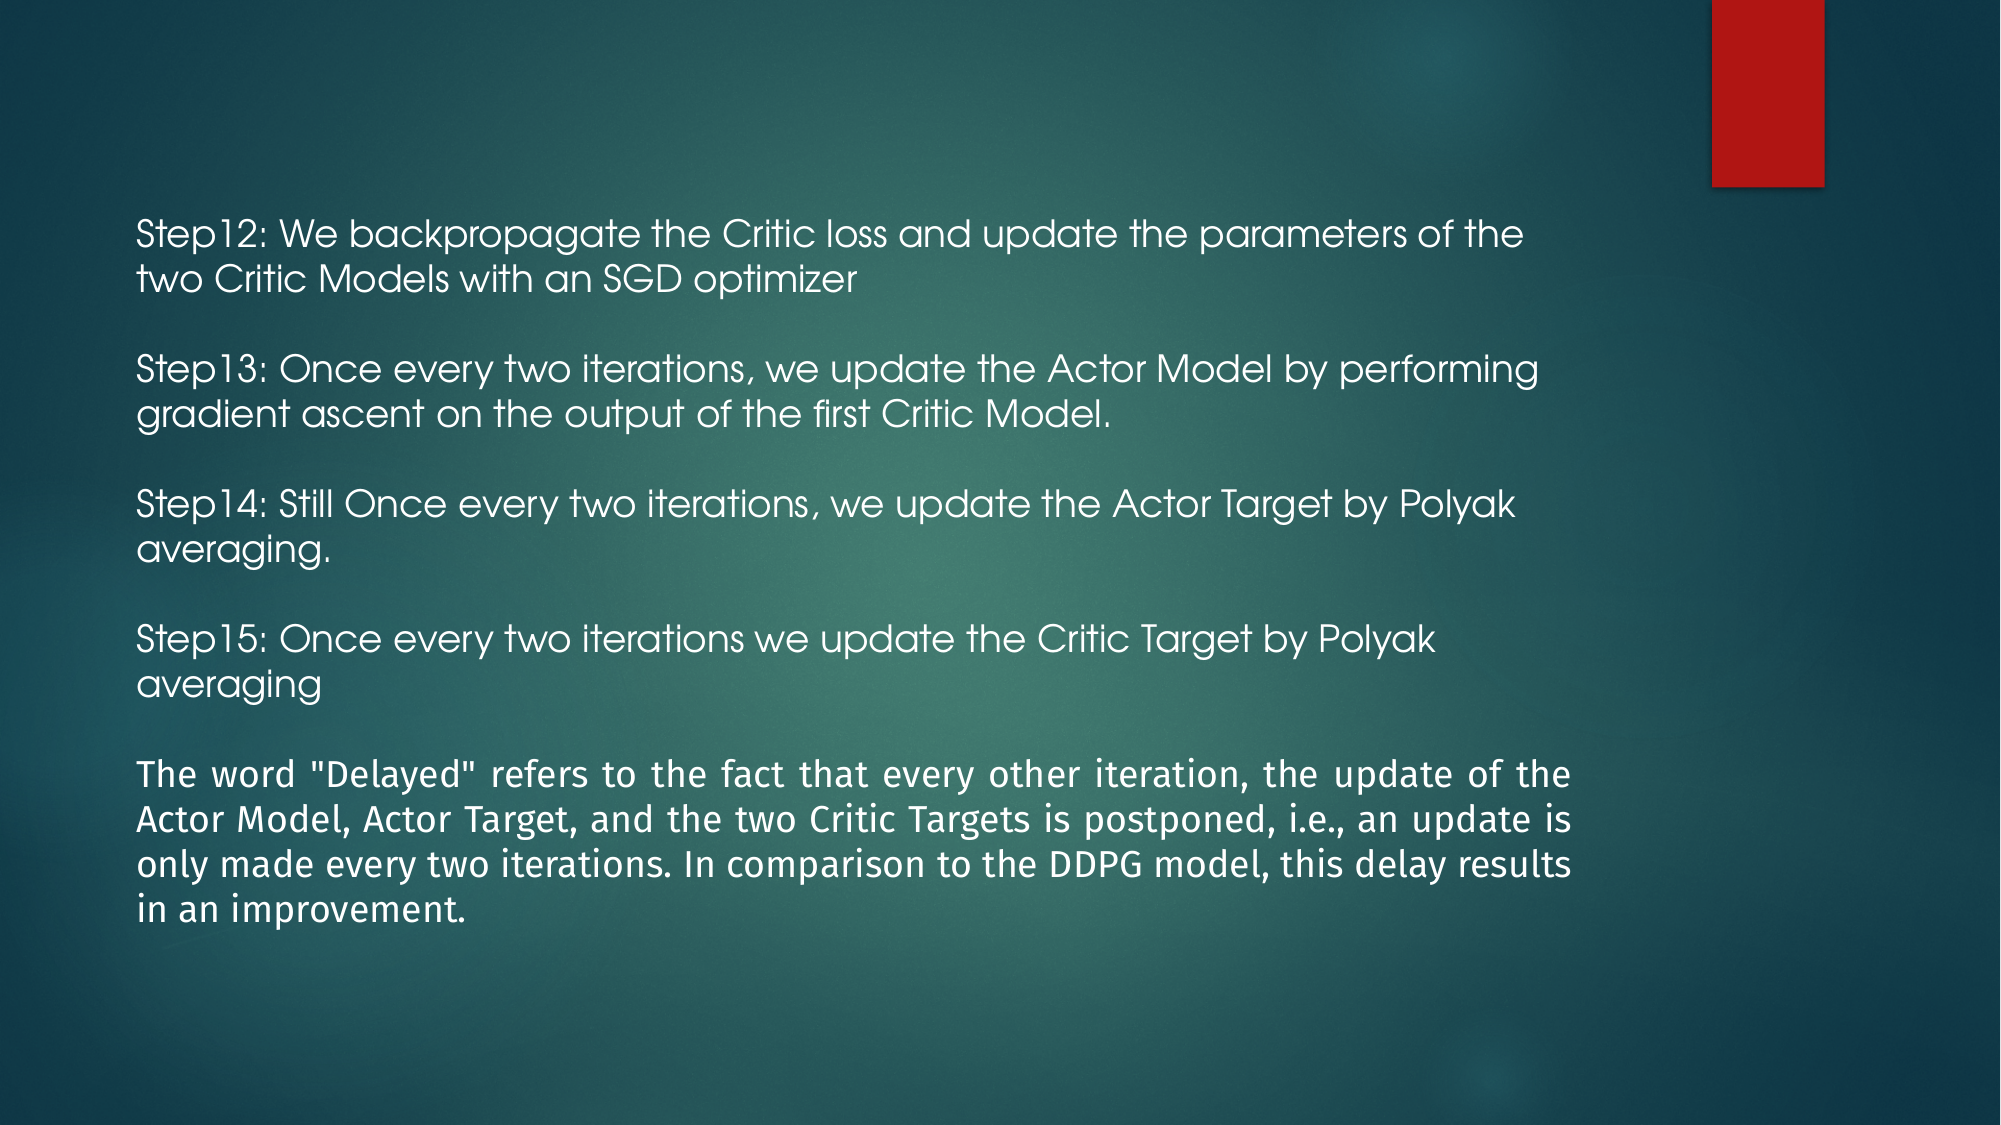

Step12: We backpropagate the Critic loss and update the parameters of the two Critic Models with an SGD optimizer

Step13: Once every two iterations, we update the Actor Model by performing gradient ascent on the output of the first Critic Model.

Step14: Still Once every two iterations, we update the Actor Target by Polyak averaging.

Step15: Once every two iterations we update the Critic Target by Polyak averaging

The word "Delayed" refers to the fact that every other iteration, the update of the Actor Model, Actor Target, and the two Critic Targets is postponed, i.e., an update is only made every two iterations. In comparison to the DDPG model, this delay results in an improvement.